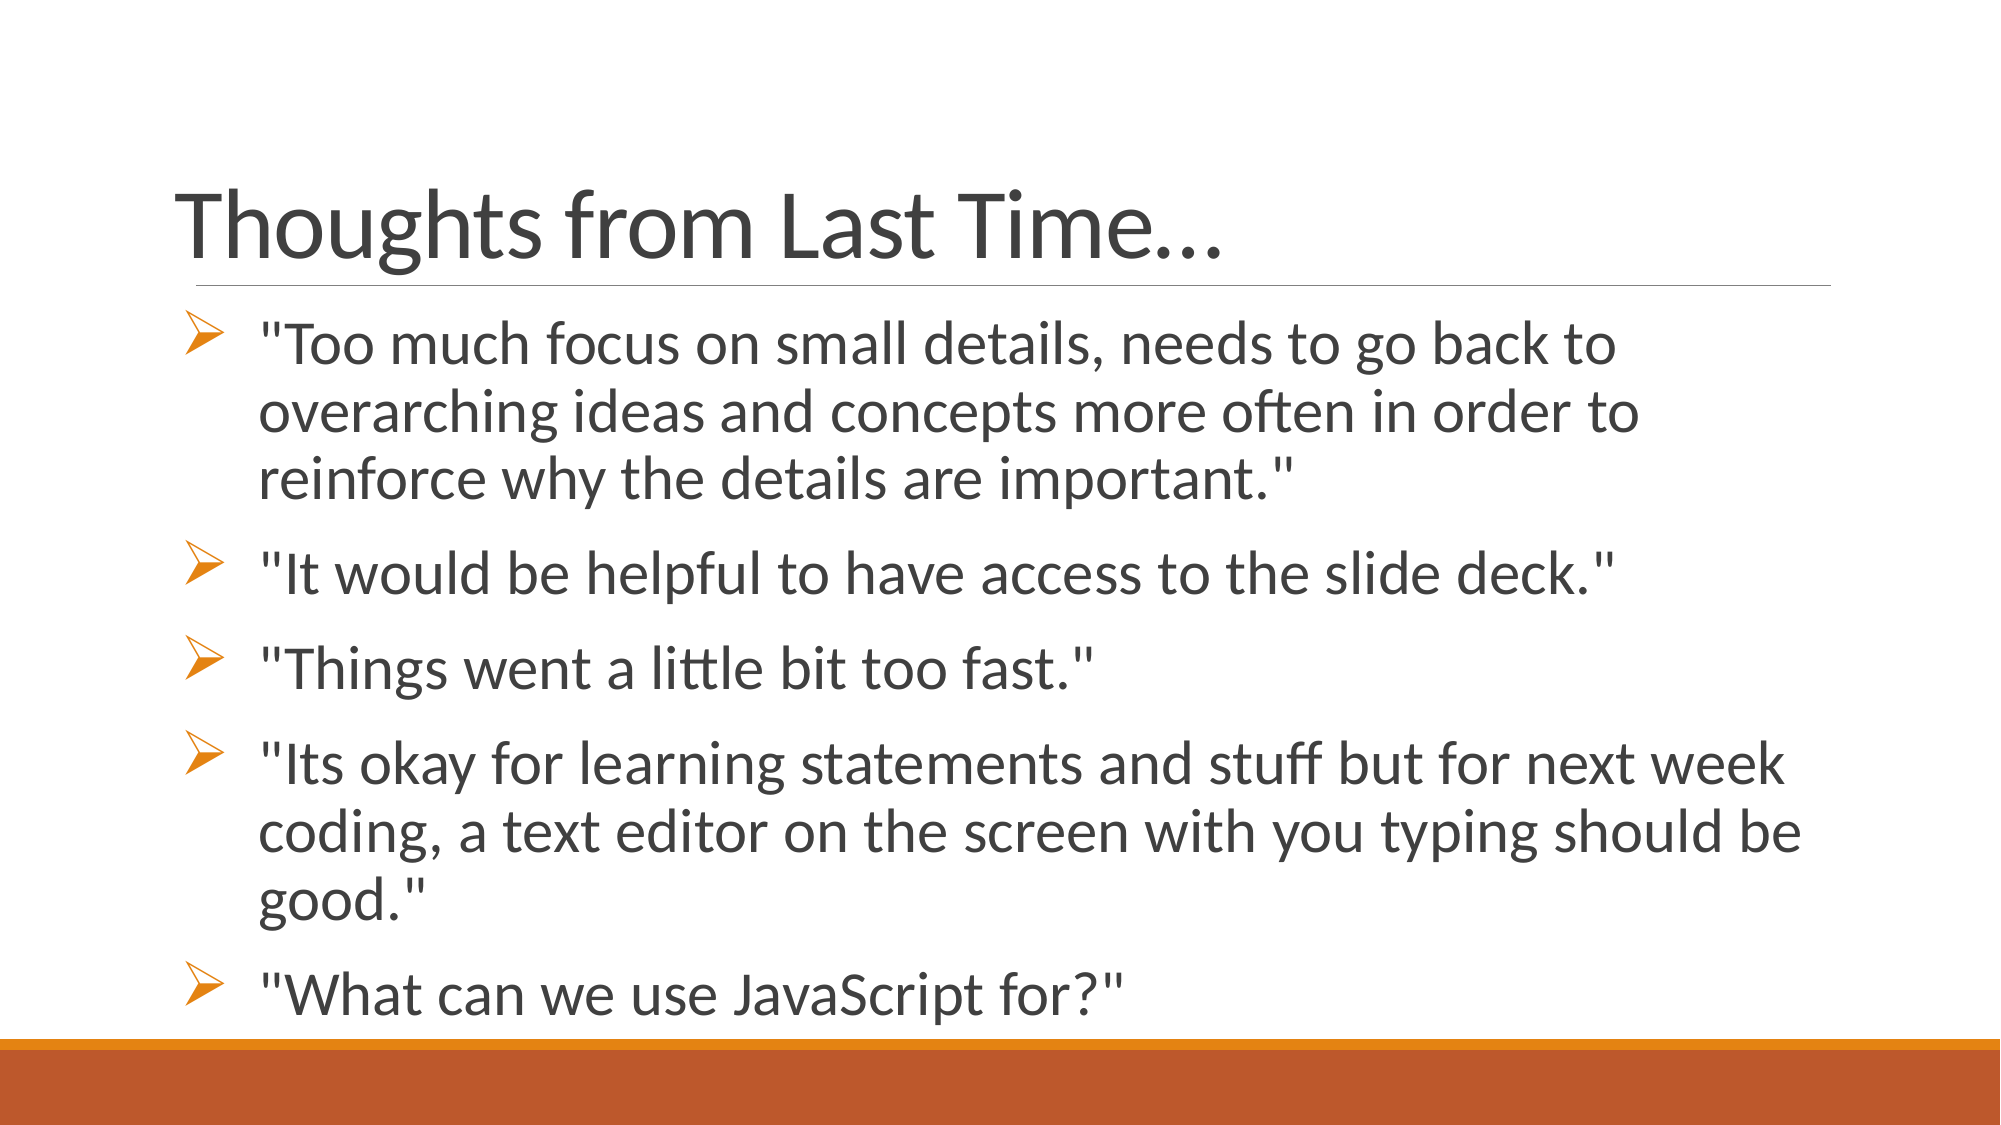

# Thoughts from Last Time…
"Too much focus on small details, needs to go back to overarching ideas and concepts more often in order to reinforce why the details are important."
"It would be helpful to have access to the slide deck."
"Things went a little bit too fast."
"Its okay for learning statements and stuff but for next week coding, a text editor on the screen with you typing should be good."
"What can we use JavaScript for?"